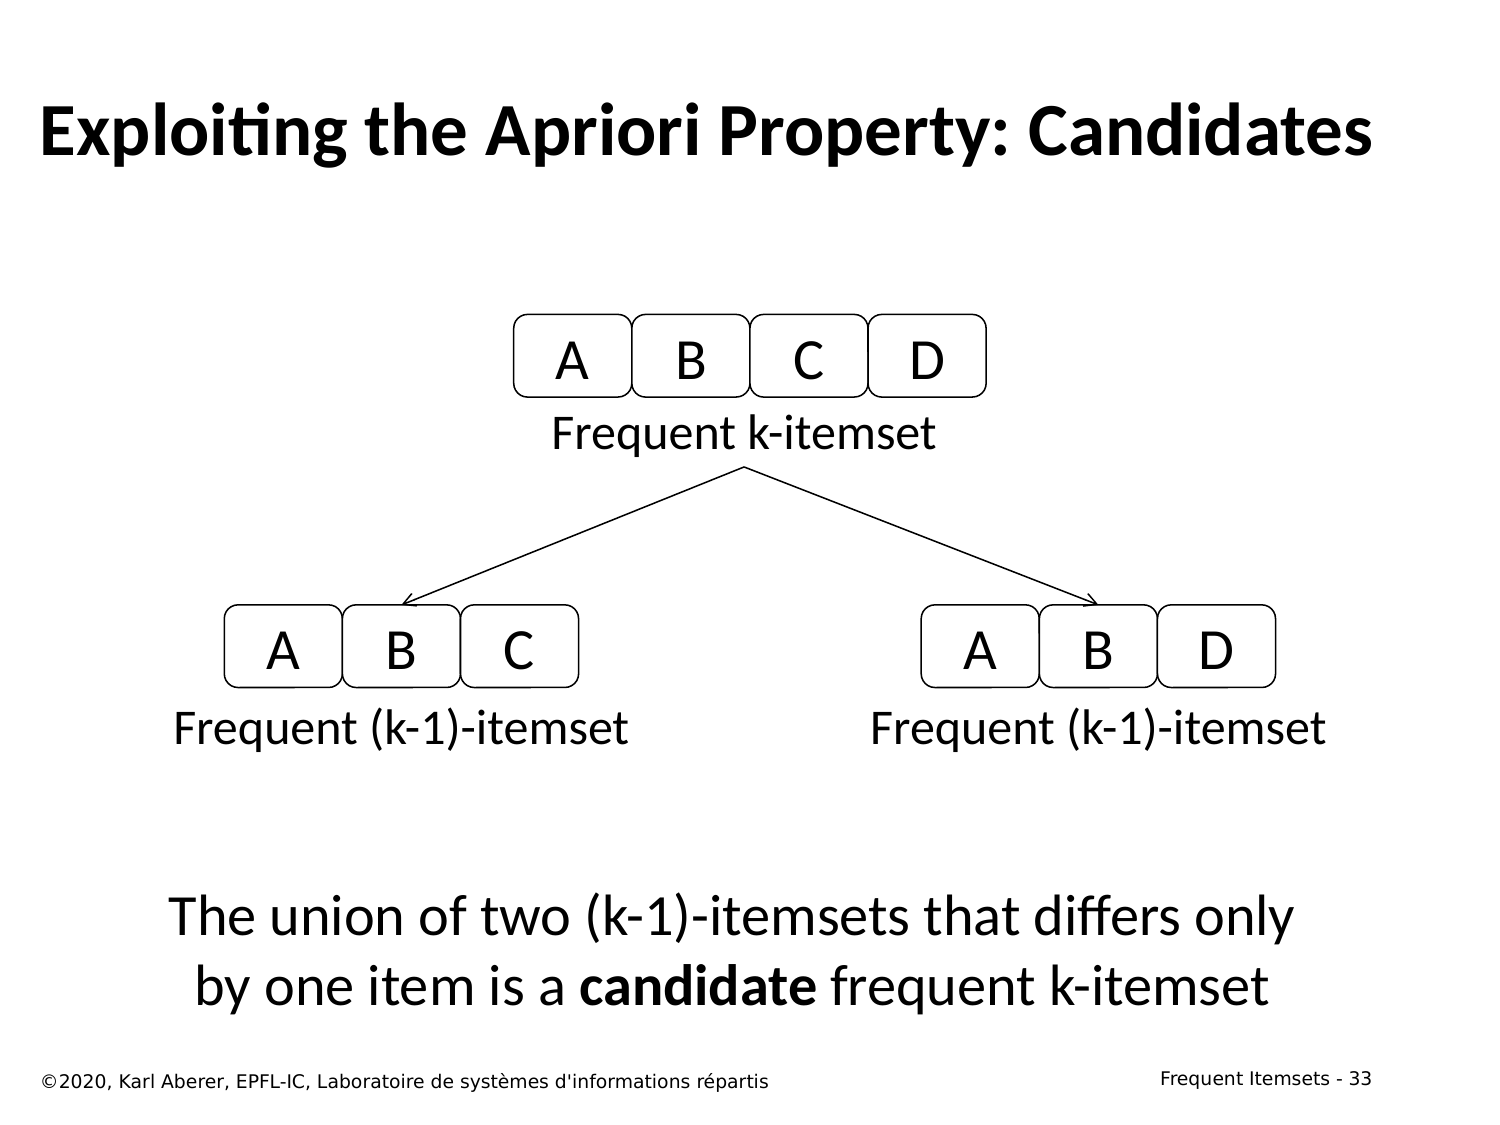

# Exploiting the Apriori Property: Candidates
A
B
C
D
Frequent k-itemset
A
B
C
Frequent (k-1)-itemset
A
B
D
Frequent (k-1)-itemset
The union of two (k-1)-itemsets that differs only by one item is a candidate frequent k-itemset
©2020, Karl Aberer, EPFL-IC, Laboratoire de systèmes d'informations répartis